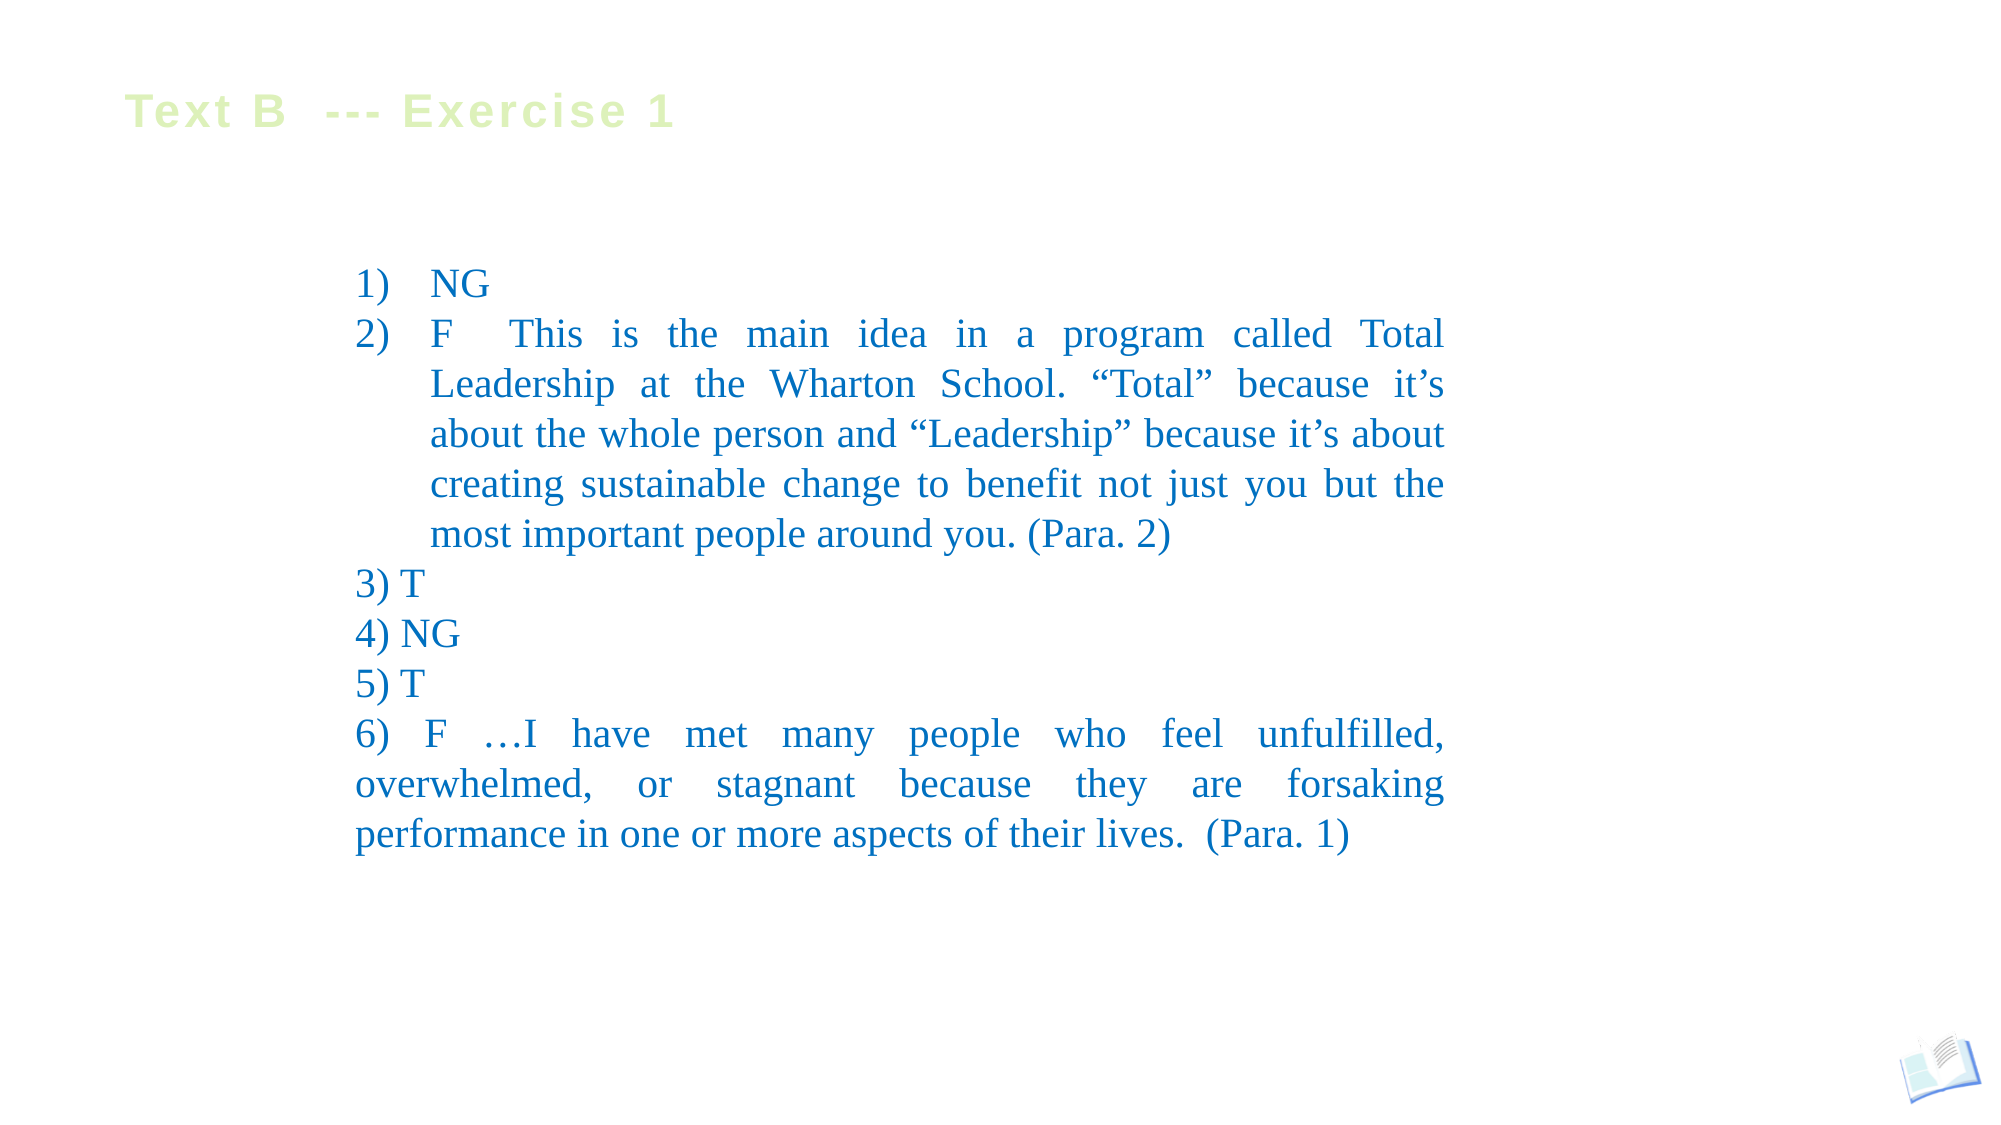

# Text B  --- Exercise 1
NG
F  This is the main idea in a program called Total Leadership at the Wharton School. “Total” because it’s about the whole person and “Leadership” because it’s about creating sustainable change to benefit not just you but the most important people around you. (Para. 2)
3) T
4) NG
5) T
6) F …I have met many people who feel unfulfilled, overwhelmed, or stagnant because they are forsaking performance in one or more aspects of their lives.  (Para. 1)